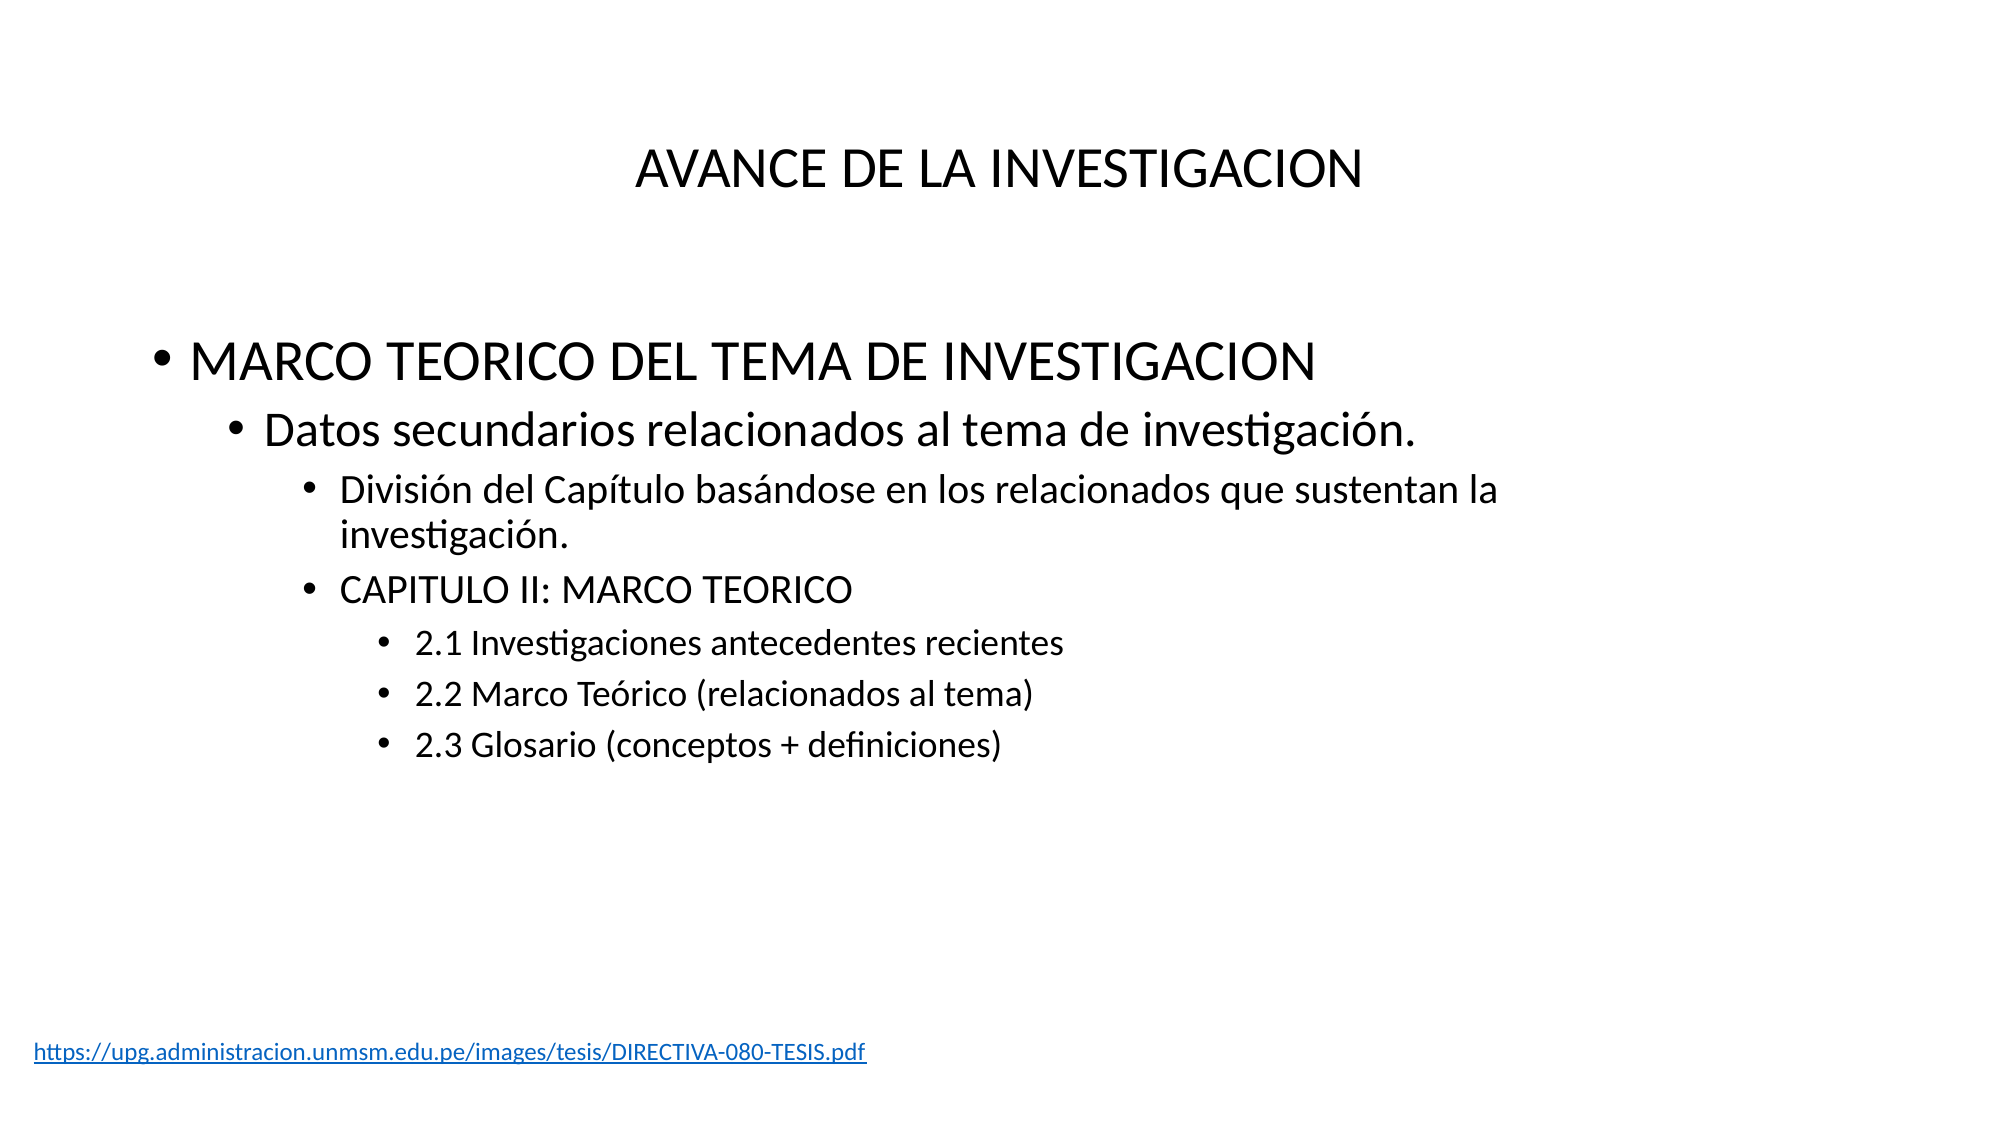

# AVANCE DE LA INVESTIGACION
MARCO TEORICO DEL TEMA DE INVESTIGACION
Datos secundarios relacionados al tema de investigación.
División del Capítulo basándose en los relacionados que sustentan la investigación.
CAPITULO II: MARCO TEORICO
2.1 Investigaciones antecedentes recientes
2.2 Marco Teórico (relacionados al tema)
2.3 Glosario (conceptos + definiciones)

https://upg.administracion.unmsm.edu.pe/images/tesis/DIRECTIVA-080-TESIS.pdf